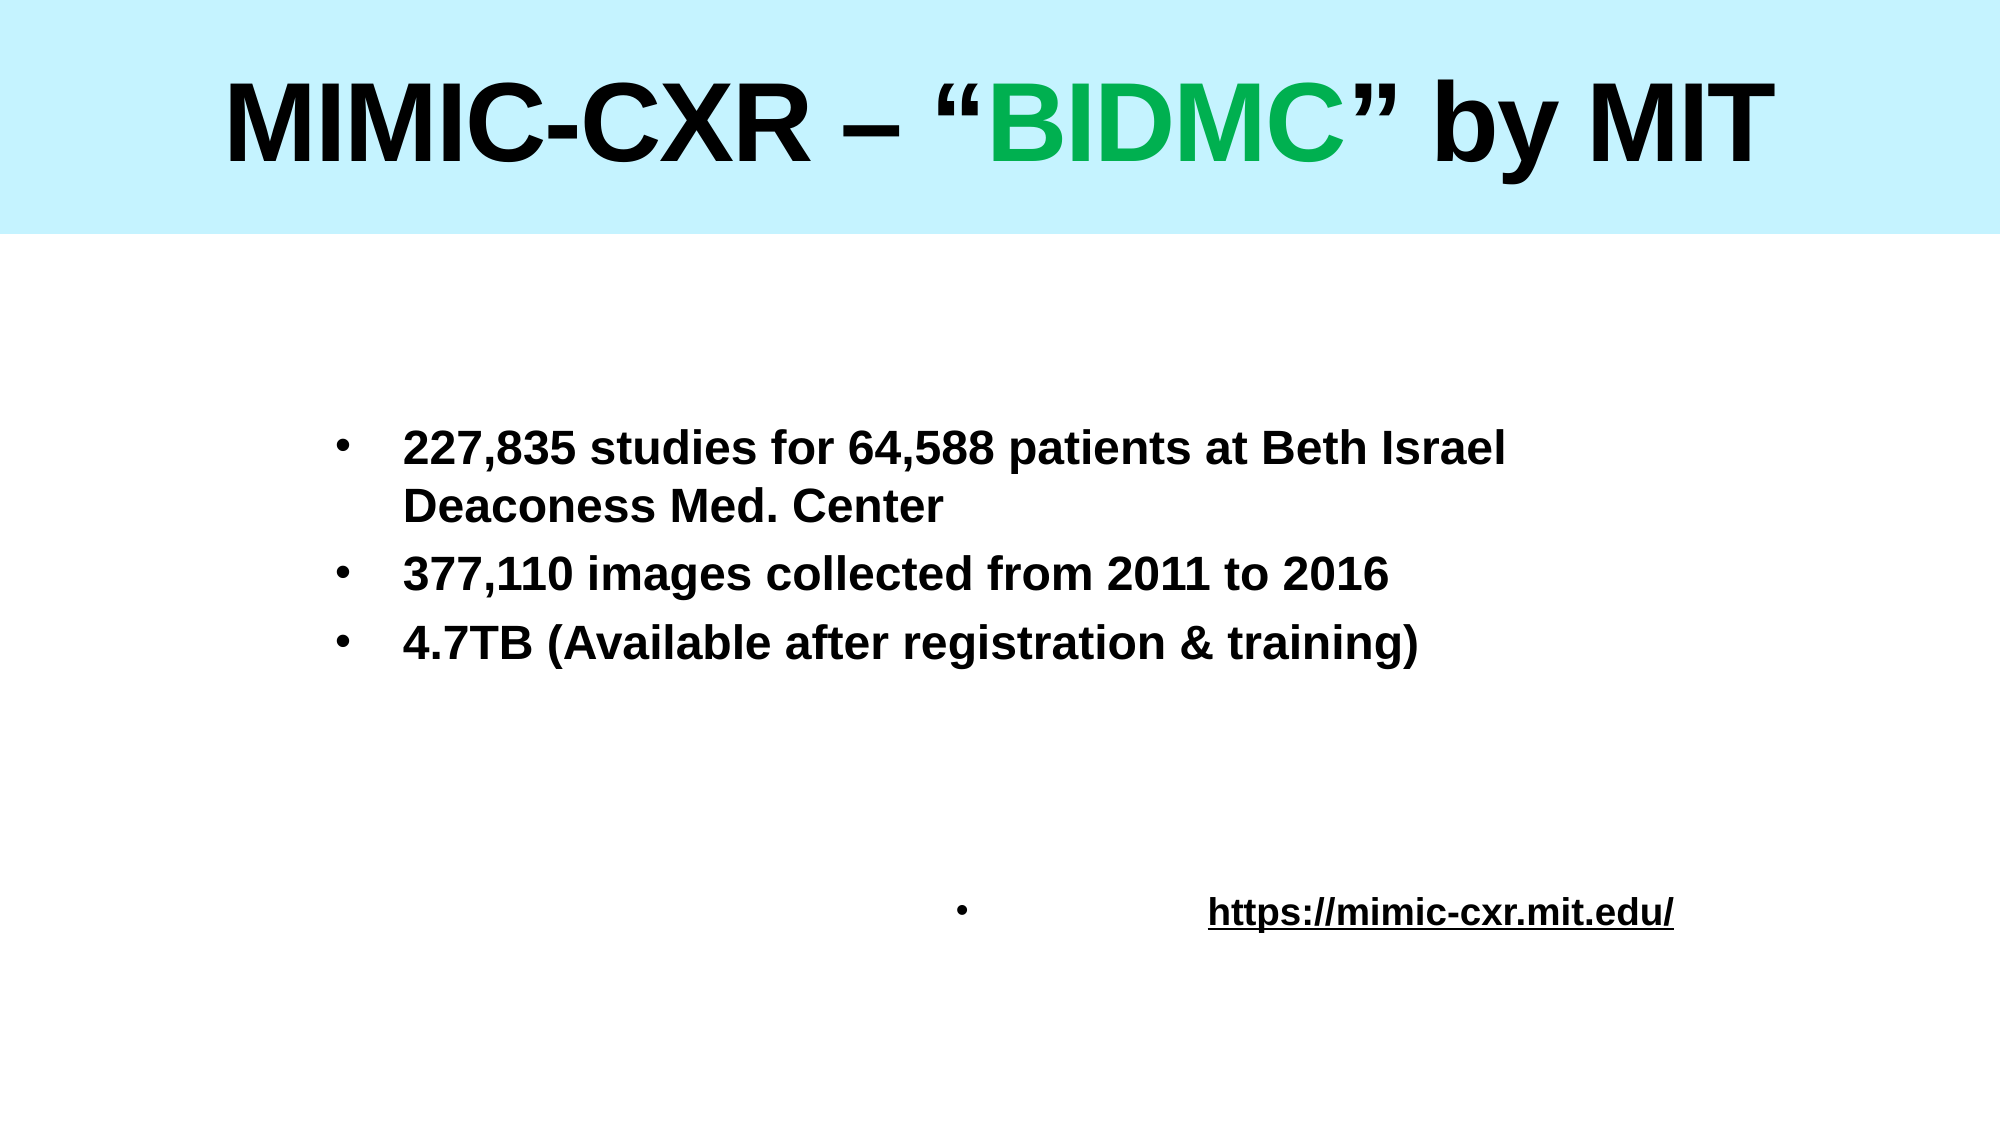

MIMIC-CXR – “BIDMC” by MIT
227,835 studies for 64,588 patients at Beth Israel Deaconess Med. Center
377,110 images collected from 2011 to 2016
4.7TB (Available after registration & training)

https://mimic-cxr.mit.edu/